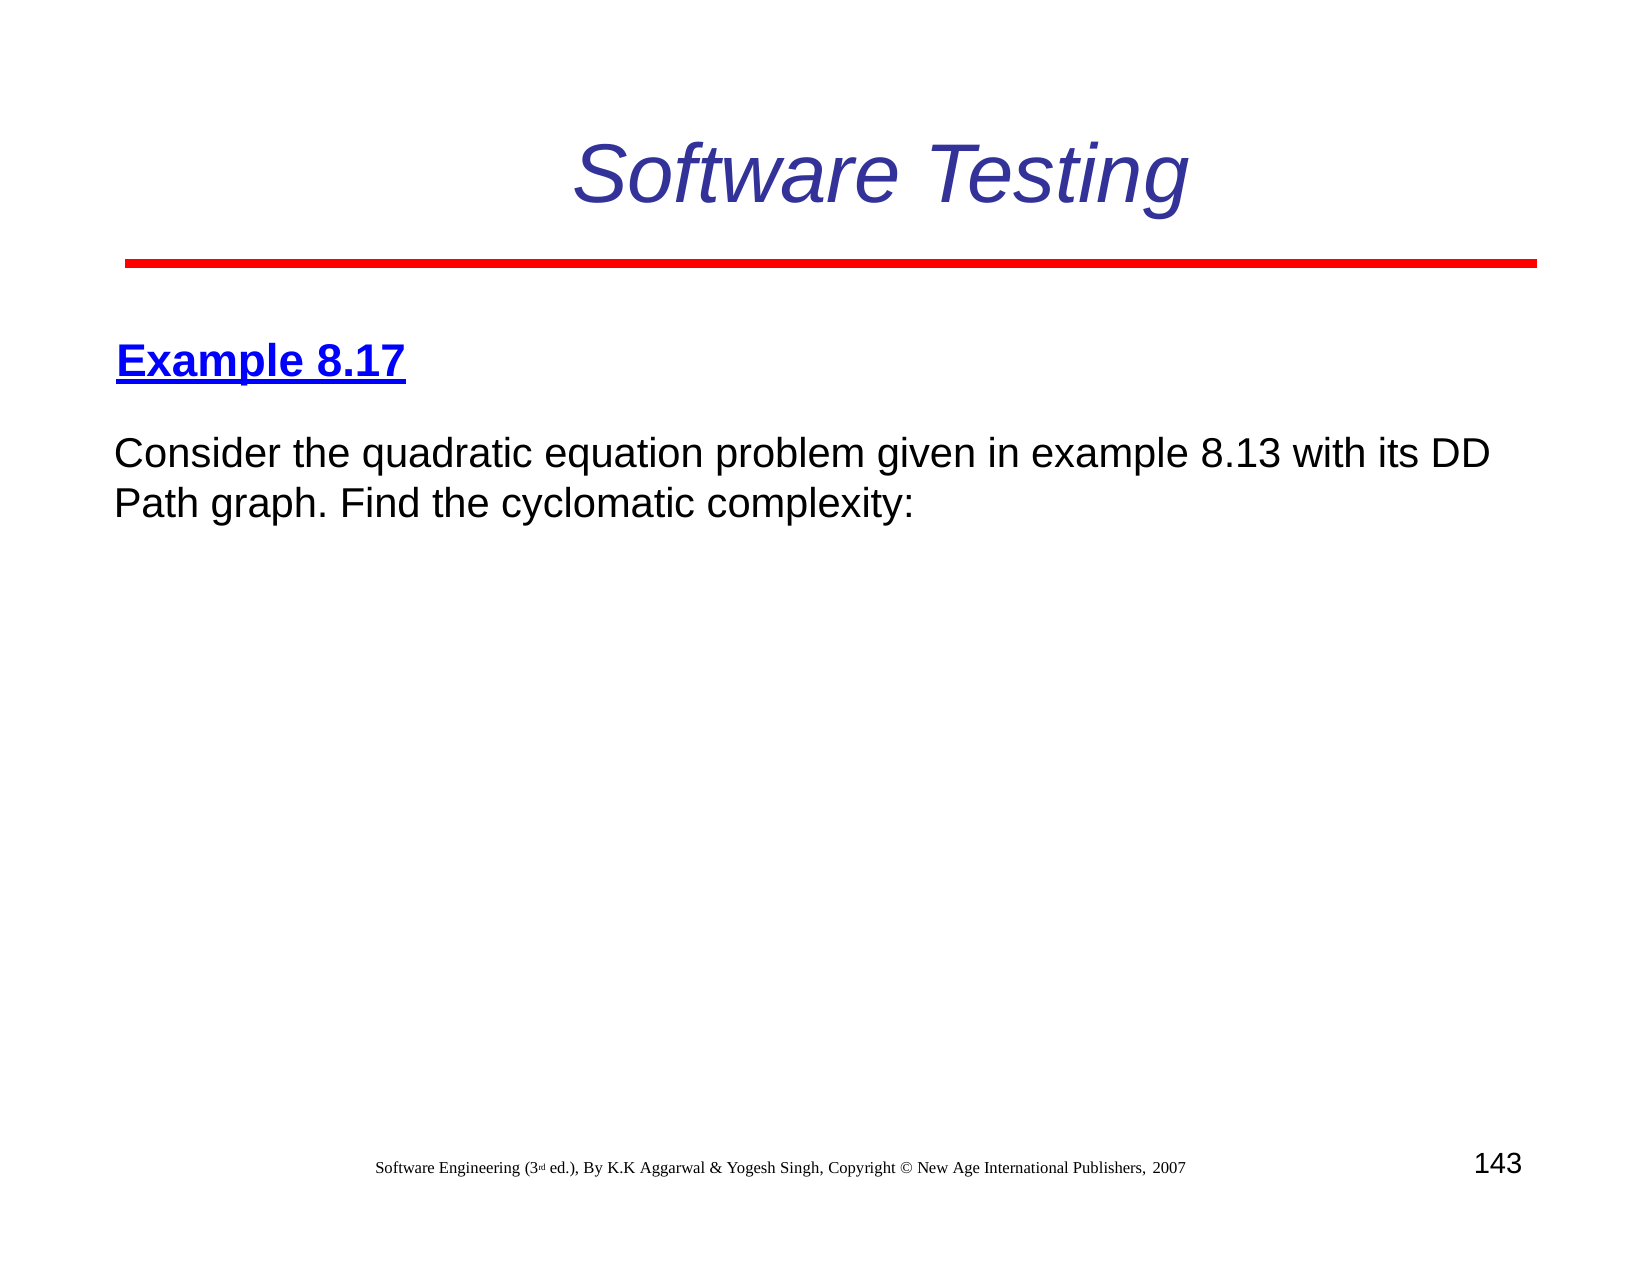

# Software Testing

Example 8.17
Consider the quadratic equation problem given in example 8.13 with its DD  Path graph. Find the cyclomatic complexity:
143
Software Engineering (3rd  ed.), By K.K Aggarwal & Yogesh Singh, Copyright © New Age International Publishers, 2007